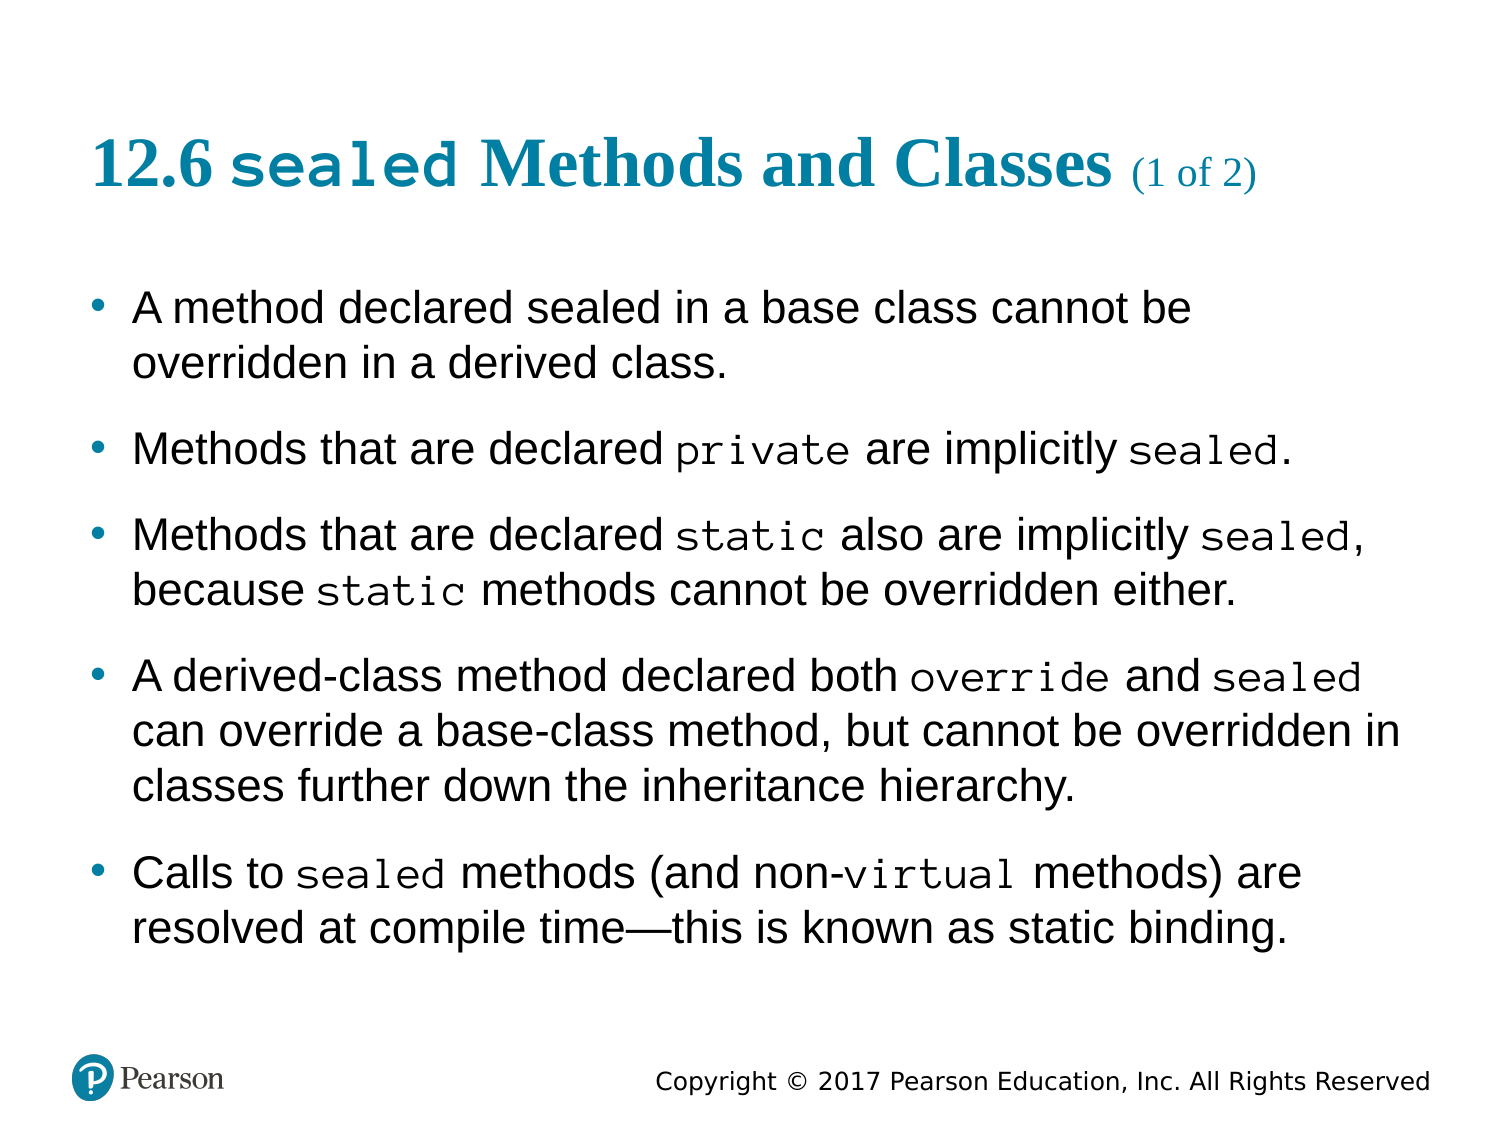

# 12.6 sealed Methods and Classes (1 of 2)
A method declared sealed in a base class cannot be overridden in a derived class.
Methods that are declared private are implicitly sealed.
Methods that are declared static also are implicitly sealed, because static methods cannot be overridden either.
A derived-class method declared both override and sealed can override a base-class method, but cannot be overridden in classes further down the inheritance hierarchy.
Calls to sealed methods (and non-virtual methods) are resolved at compile time—this is known as static binding.